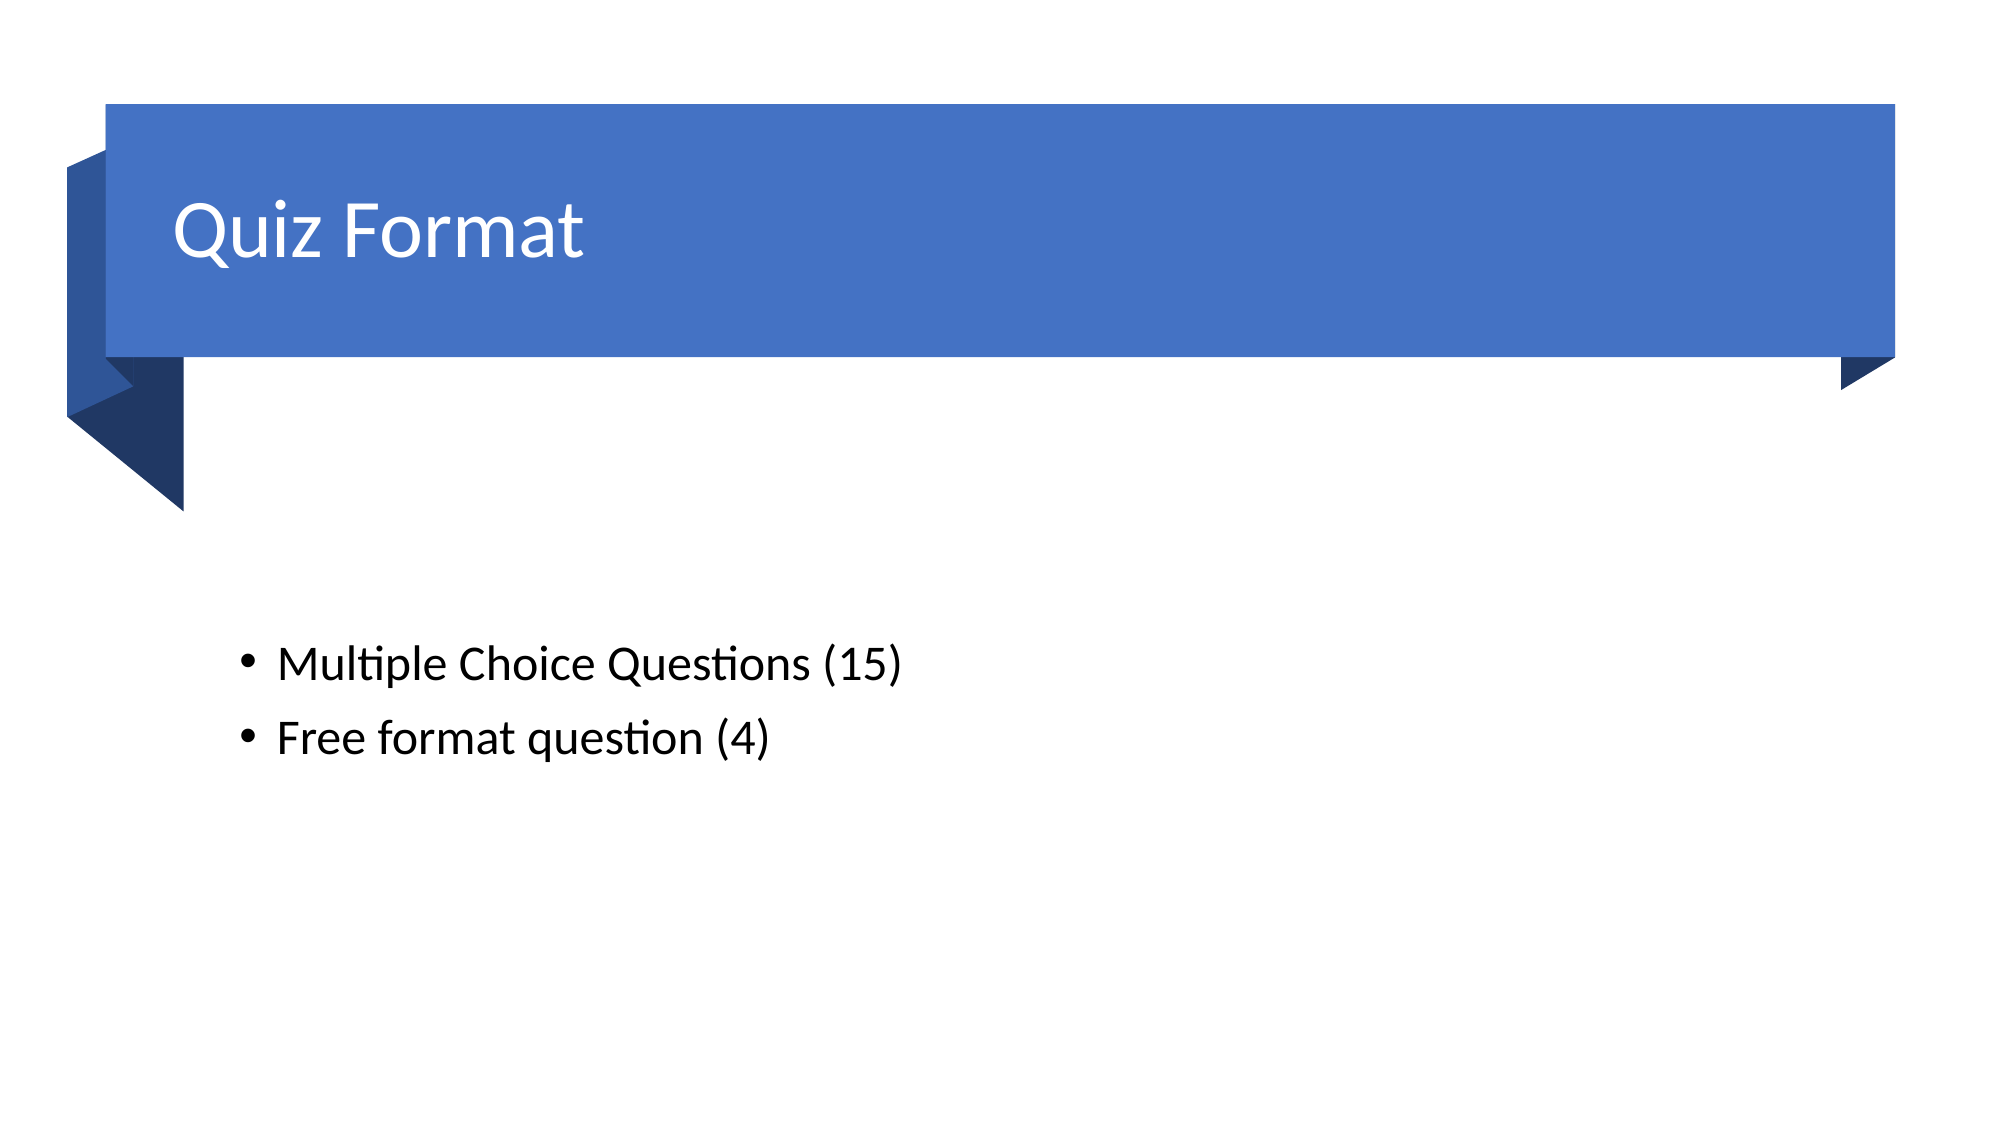

# Quiz Format

Multiple Choice Questions (15)
Free format question (4)